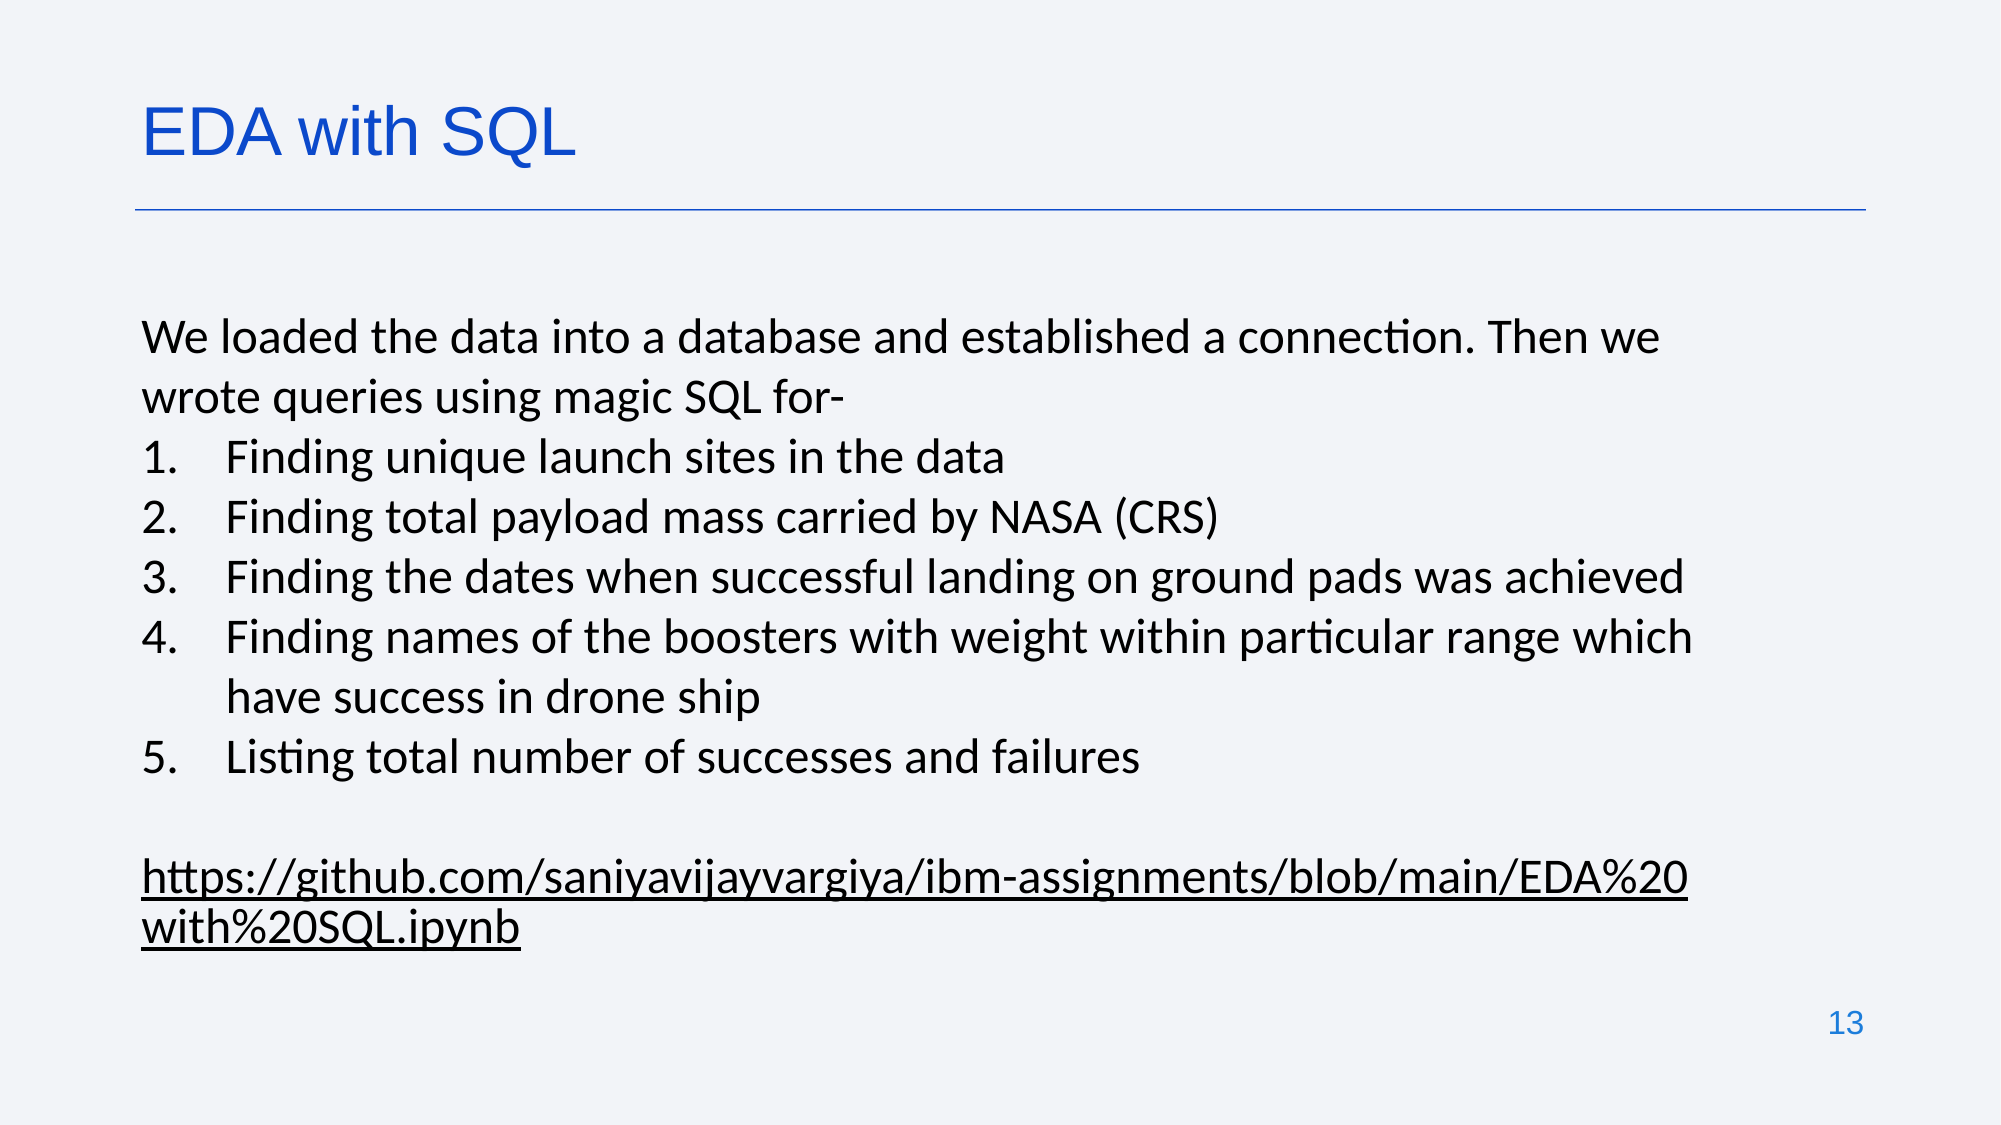

EDA with SQL
We loaded the data into a database and established a connection. Then we wrote queries using magic SQL for-
Finding unique launch sites in the data
Finding total payload mass carried by NASA (CRS)
Finding the dates when successful landing on ground pads was achieved
Finding names of the boosters with weight within particular range which have success in drone ship
Listing total number of successes and failures

https://github.com/saniyavijayvargiya/ibm-assignments/blob/main/EDA%20with%20SQL.ipynb
13